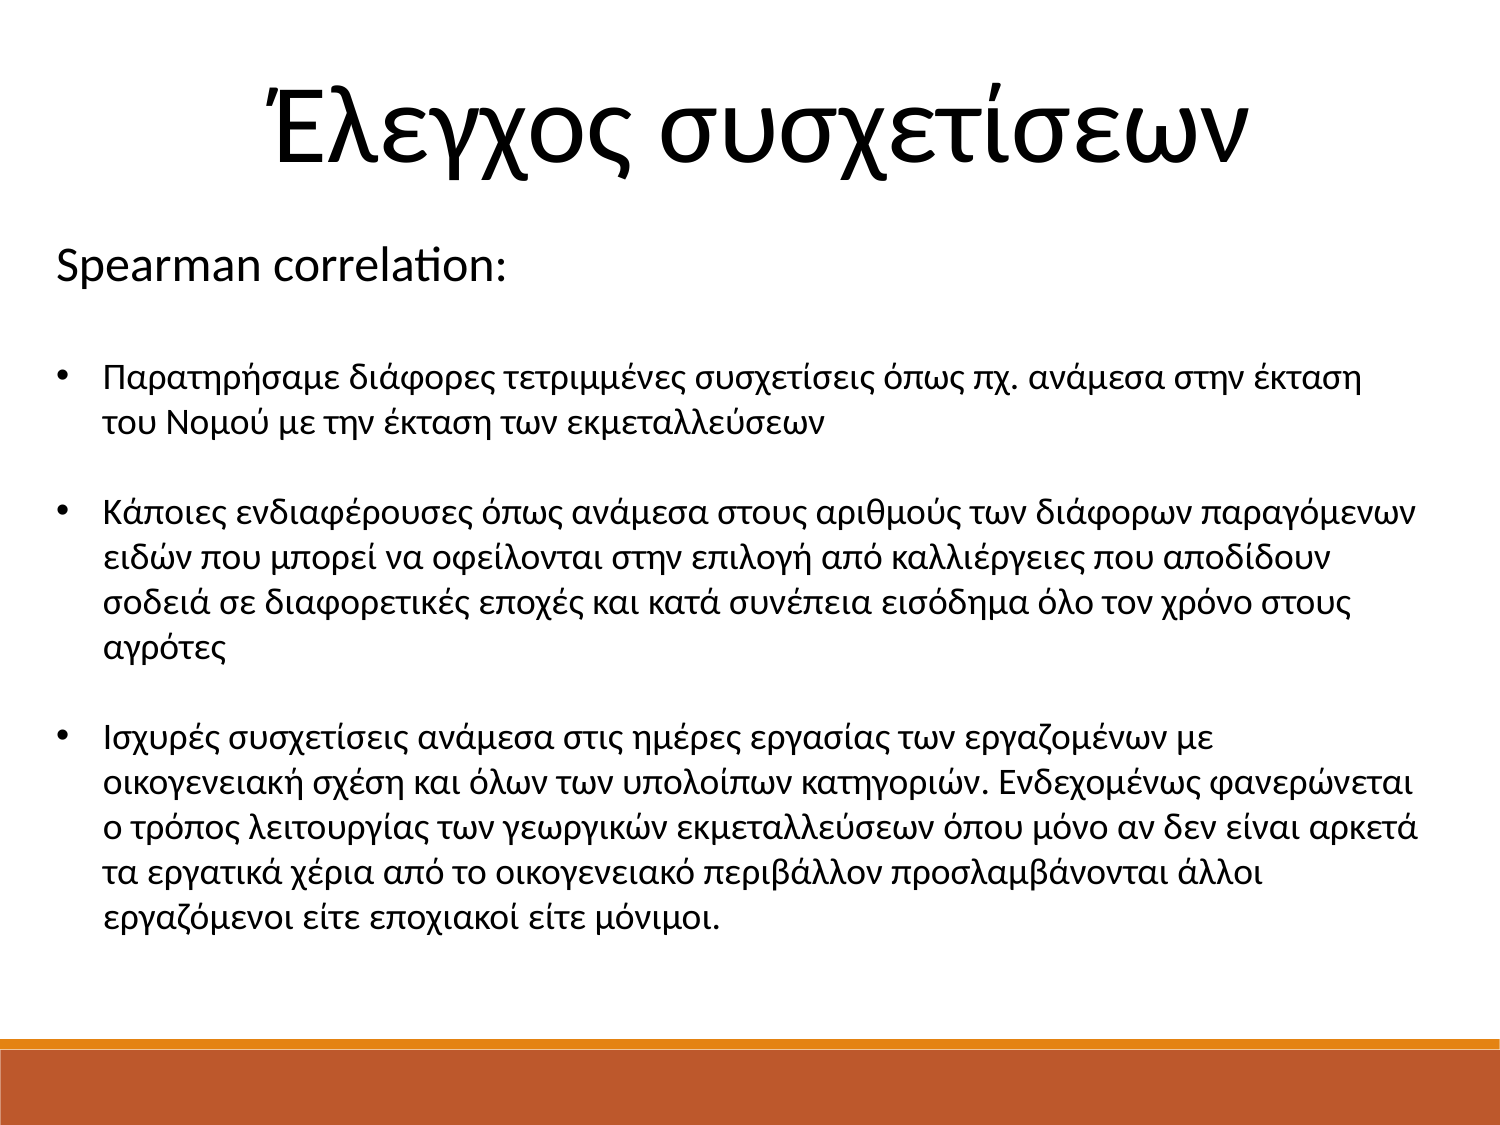

Έλεγχος συσχετίσεων
Spearman correlation:

Παρατηρήσαμε διάφορες τετριμμένες συσχετίσεις όπως πχ. ανάμεσα στην έκταση του Νομού με την έκταση των εκμεταλλεύσεων

Κάποιες ενδιαφέρουσες όπως ανάμεσα στους αριθμούς των διάφορων παραγόμενων ειδών που μπορεί να οφείλονται στην επιλογή από καλλιέργειες που αποδίδουν σοδειά σε διαφορετικές εποχές και κατά συνέπεια εισόδημα όλο τον χρόνο στους αγρότες

Ισχυρές συσχετίσεις ανάμεσα στις ημέρες εργασίας των εργαζομένων με οικογενειακή σχέση και όλων των υπολοίπων κατηγοριών. Ενδεχομένως φανερώνεται ο τρόπος λειτουργίας των γεωργικών εκμεταλλεύσεων όπου μόνο αν δεν είναι αρκετά τα εργατικά χέρια από το οικογενειακό περιβάλλον προσλαμβάνονται άλλοι εργαζόμενοι είτε εποχιακοί είτε μόνιμοι.